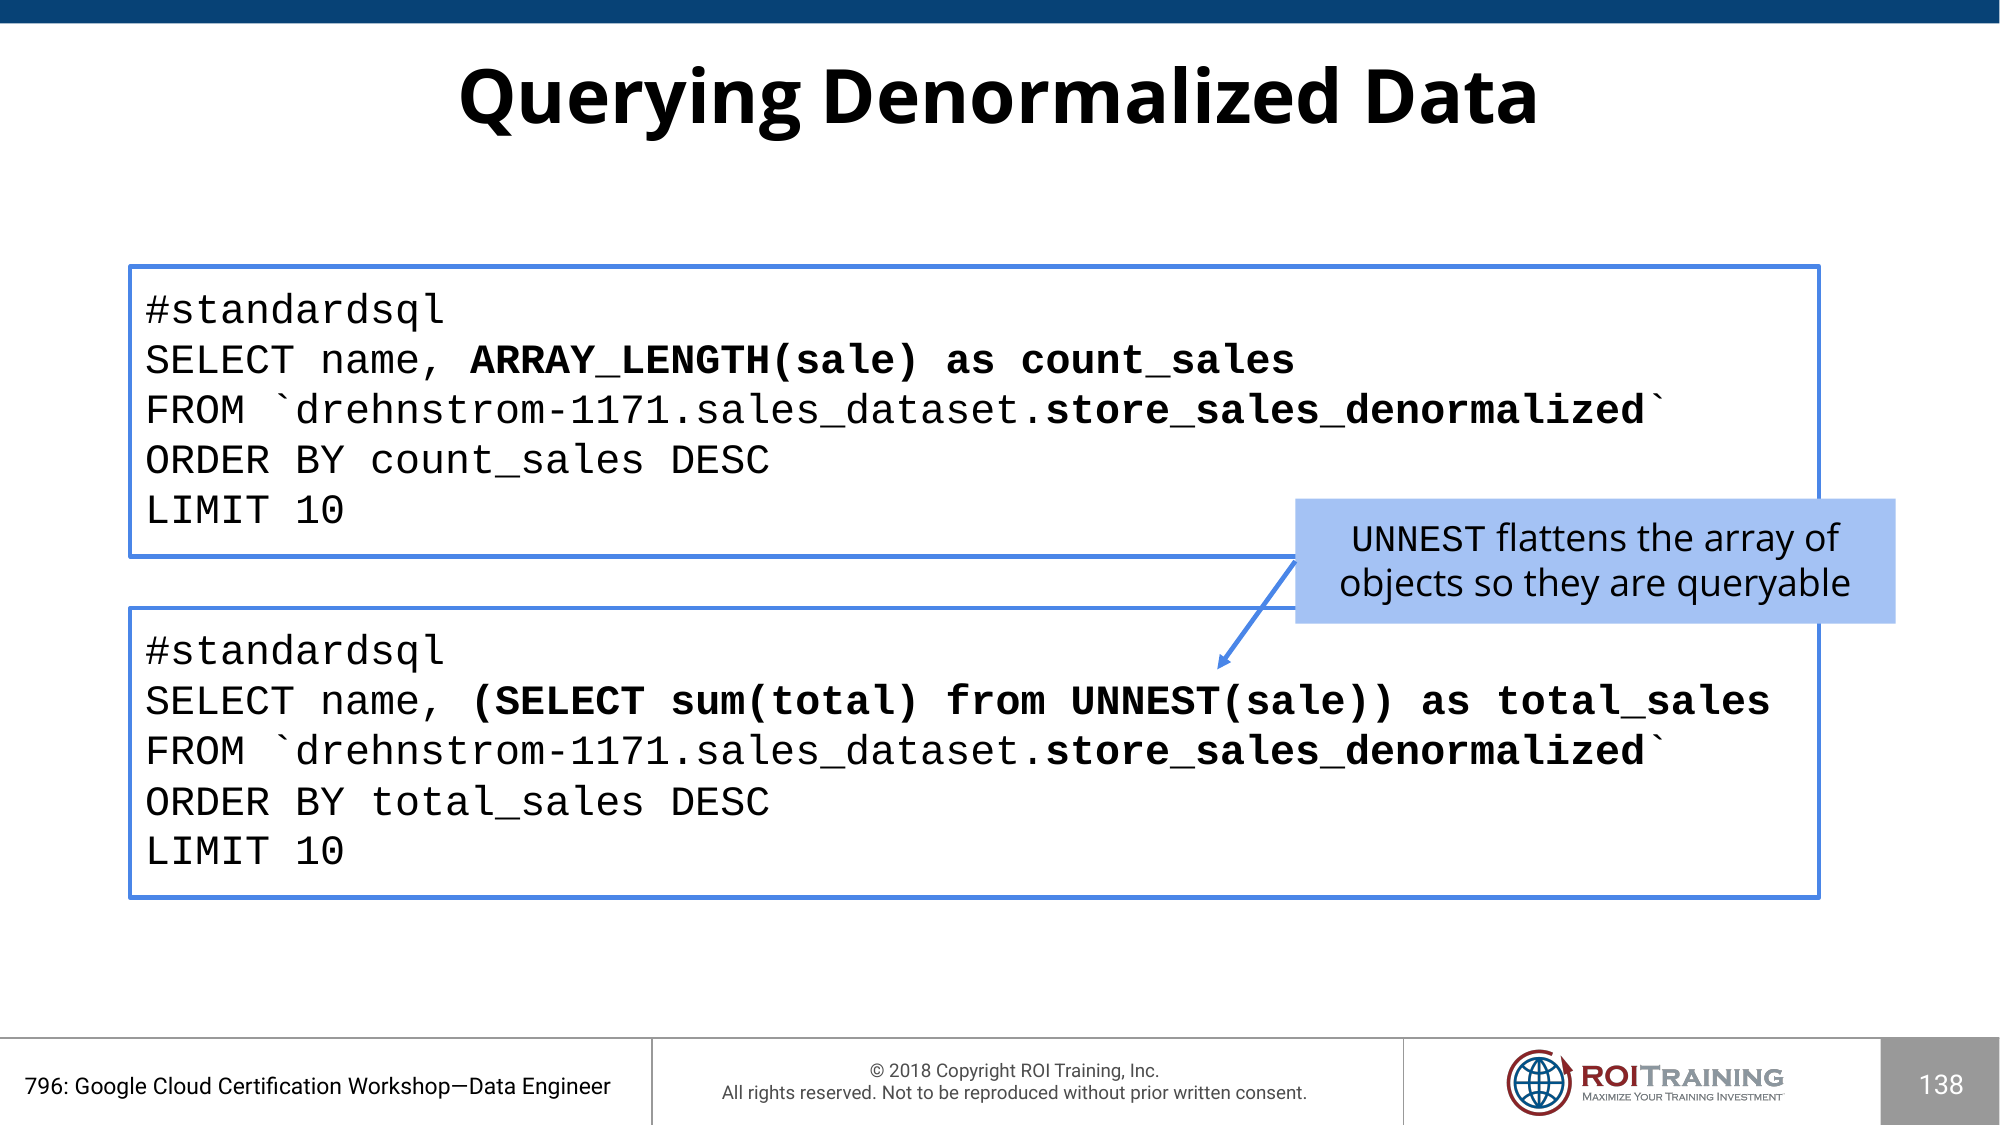

# Querying Denormalized Data
#standardsql
SELECT name, ARRAY_LENGTH(sale) as count_sales
FROM `drehnstrom-1171.sales_dataset.store_sales_denormalized`
ORDER BY count_sales DESC
LIMIT 10

UNNEST flattens the array of objects so they are queryable
#standardsql
SELECT name, (SELECT sum(total) from UNNEST(sale)) as total_sales
FROM `drehnstrom-1171.sales_dataset.store_sales_denormalized`
ORDER BY total_sales DESC
LIMIT 10